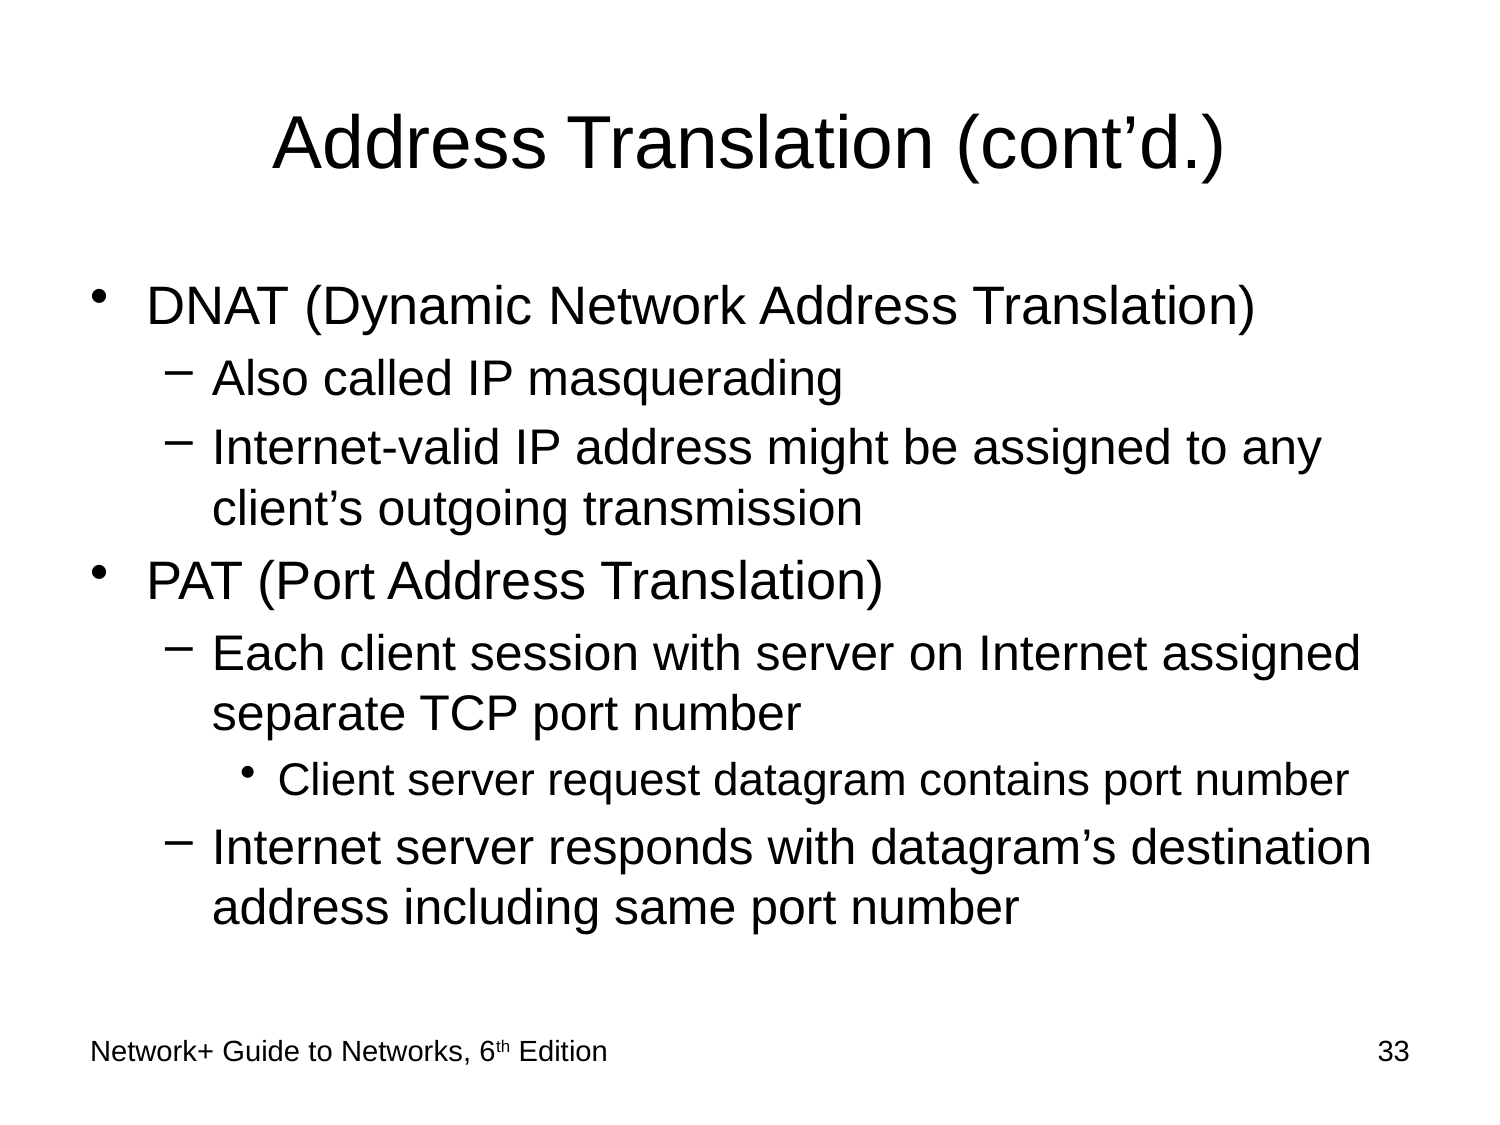

# Address Translation (cont’d.)
DNAT (Dynamic Network Address Translation)
Also called IP masquerading
Internet-valid IP address might be assigned to any client’s outgoing transmission
PAT (Port Address Translation)
Each client session with server on Internet assigned separate TCP port number
Client server request datagram contains port number
Internet server responds with datagram’s destination address including same port number
Network+ Guide to Networks, 6th Edition
33